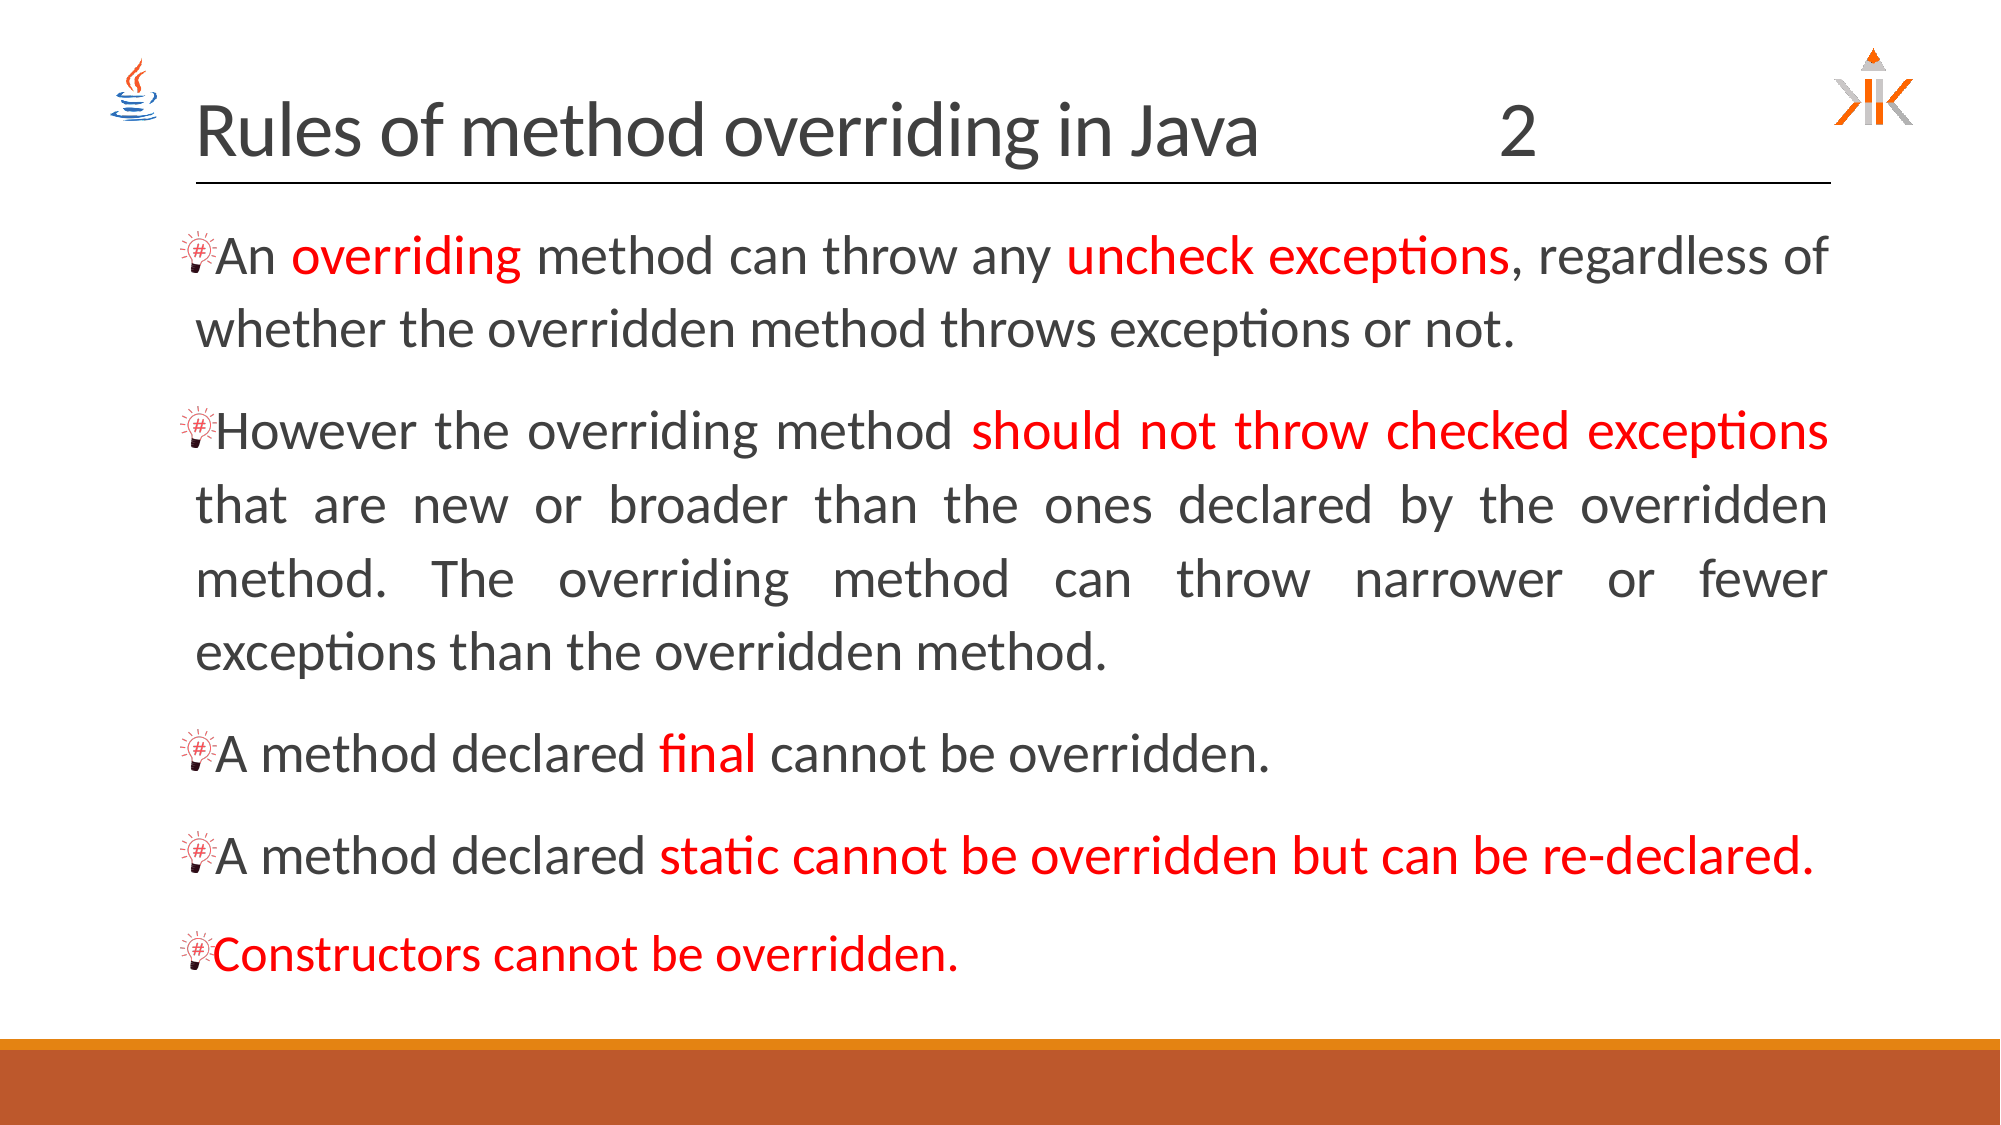

# Rules of method overriding in Java			2
An overriding method can throw any uncheck exceptions, regardless of whether the overridden method throws exceptions or not.
However the overriding method should not throw checked exceptions that are new or broader than the ones declared by the overridden method. The overriding method can throw narrower or fewer exceptions than the overridden method.
A method declared final cannot be overridden.
A method declared static cannot be overridden but can be re-declared.
Constructors cannot be overridden.